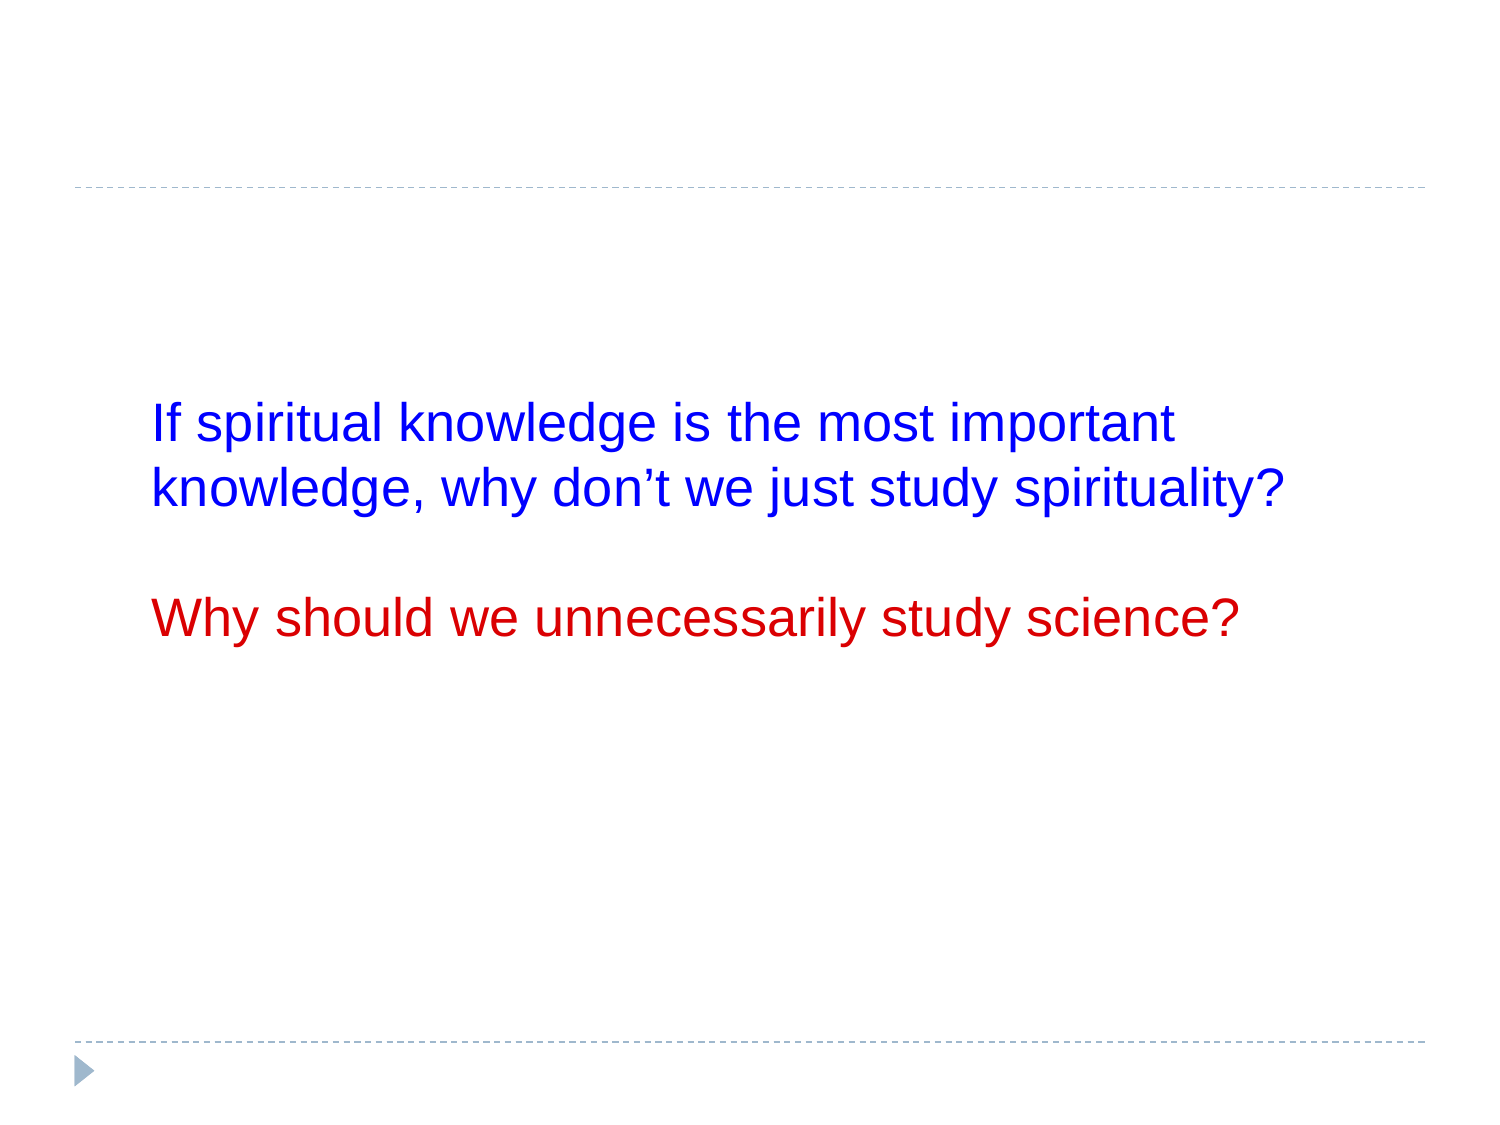

If spiritual knowledge is the most important knowledge, why don’t we just study spirituality?

Why should we unnecessarily study science?